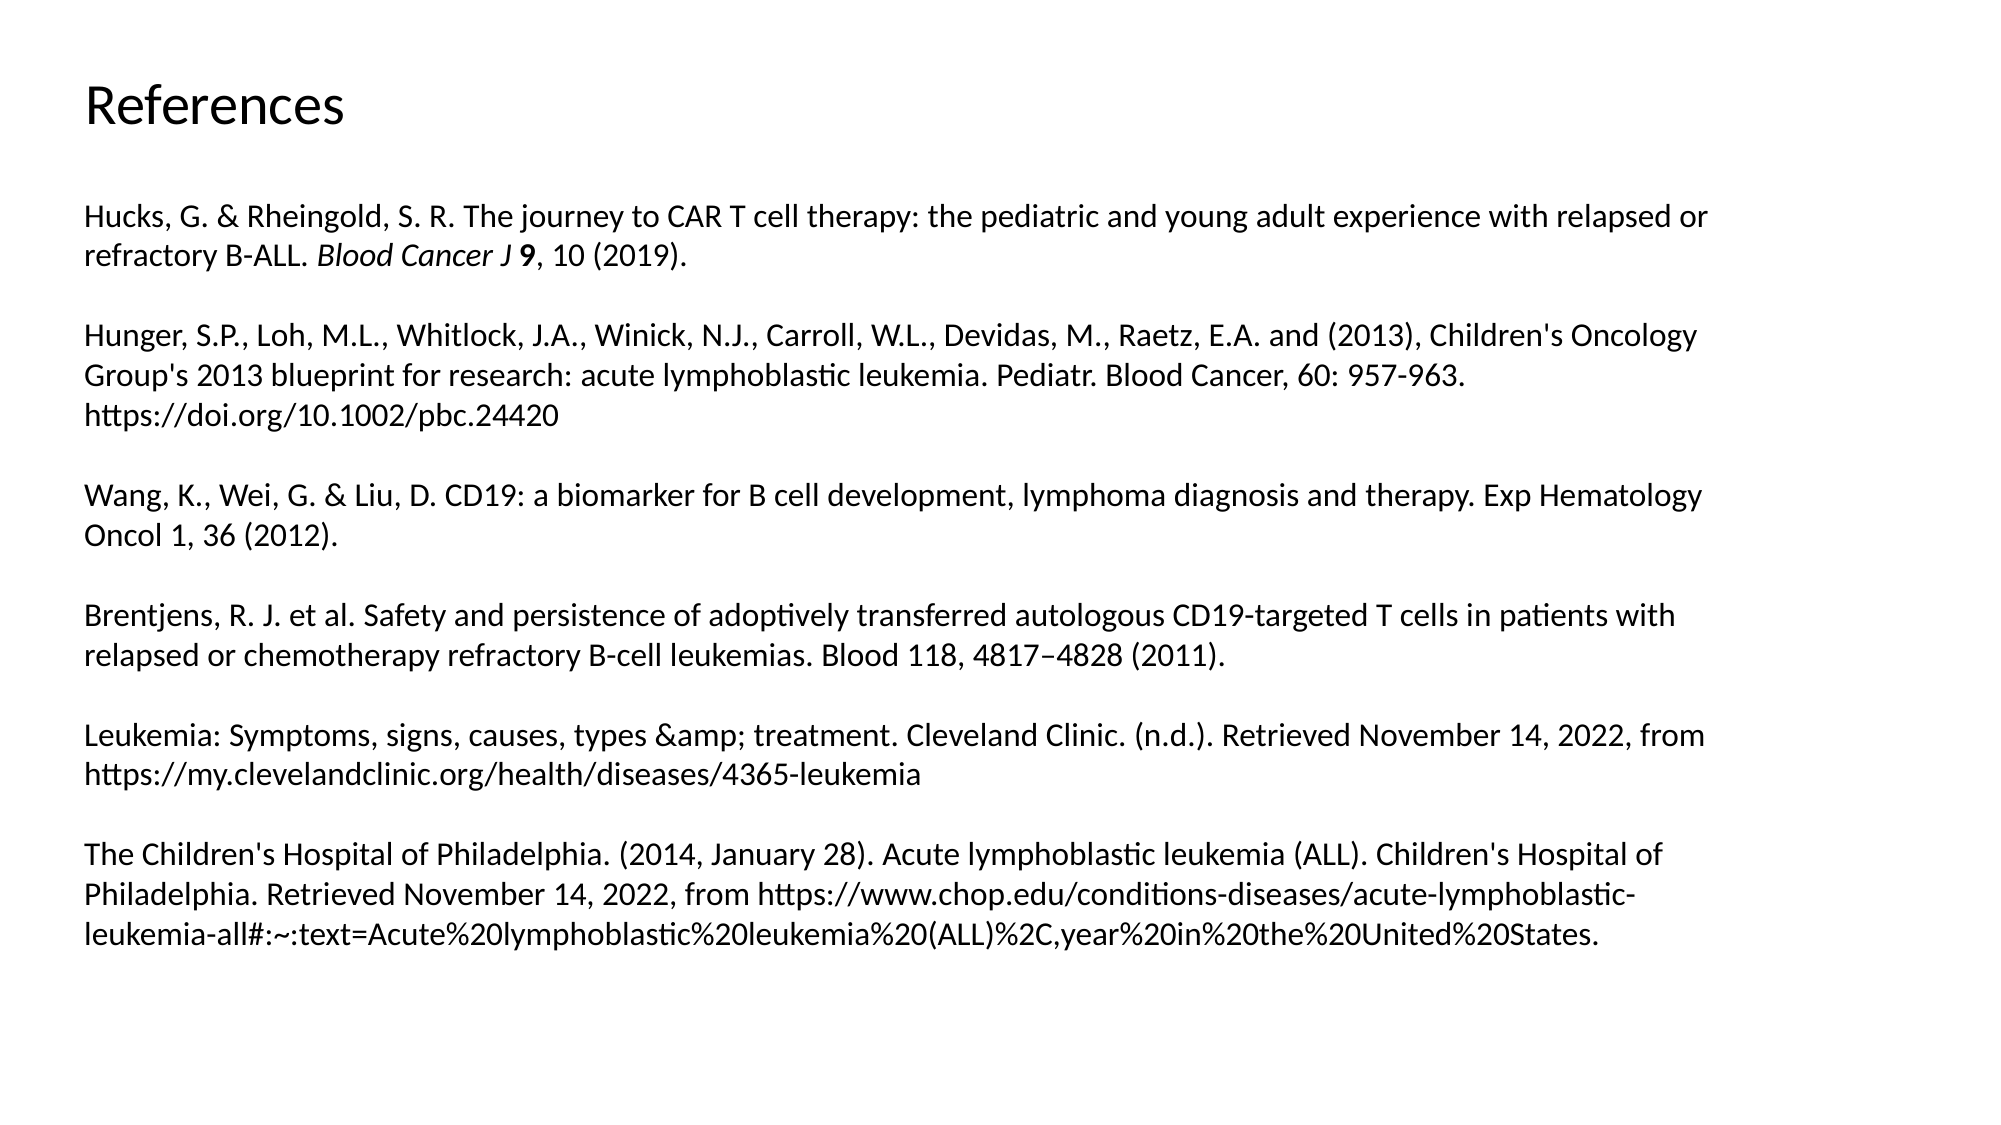

References
Hucks, G. & Rheingold, S. R. The journey to CAR T cell therapy: the pediatric and young adult experience with relapsed or refractory B-ALL. Blood Cancer J 9, 10 (2019).

Hunger, S.P., Loh, M.L., Whitlock, J.A., Winick, N.J., Carroll, W.L., Devidas, M., Raetz, E.A. and (2013), Children's Oncology Group's 2013 blueprint for research: acute lymphoblastic leukemia. Pediatr. Blood Cancer, 60: 957-963. https://doi.org/10.1002/pbc.24420

Wang, K., Wei, G. & Liu, D. CD19: a biomarker for B cell development, lymphoma diagnosis and therapy. Exp Hematology Oncol 1, 36 (2012).

Brentjens, R. J. et al. Safety and persistence of adoptively transferred autologous CD19-targeted T cells in patients with relapsed or chemotherapy refractory B-cell leukemias. Blood 118, 4817–4828 (2011).

Leukemia: Symptoms, signs, causes, types &amp; treatment. Cleveland Clinic. (n.d.). Retrieved November 14, 2022, from https://my.clevelandclinic.org/health/diseases/4365-leukemia

The Children's Hospital of Philadelphia. (2014, January 28). Acute lymphoblastic leukemia (ALL). Children's Hospital of Philadelphia. Retrieved November 14, 2022, from https://www.chop.edu/conditions-diseases/acute-lymphoblastic-leukemia-all#:~:text=Acute%20lymphoblastic%20leukemia%20(ALL)%2C,year%20in%20the%20United%20States.